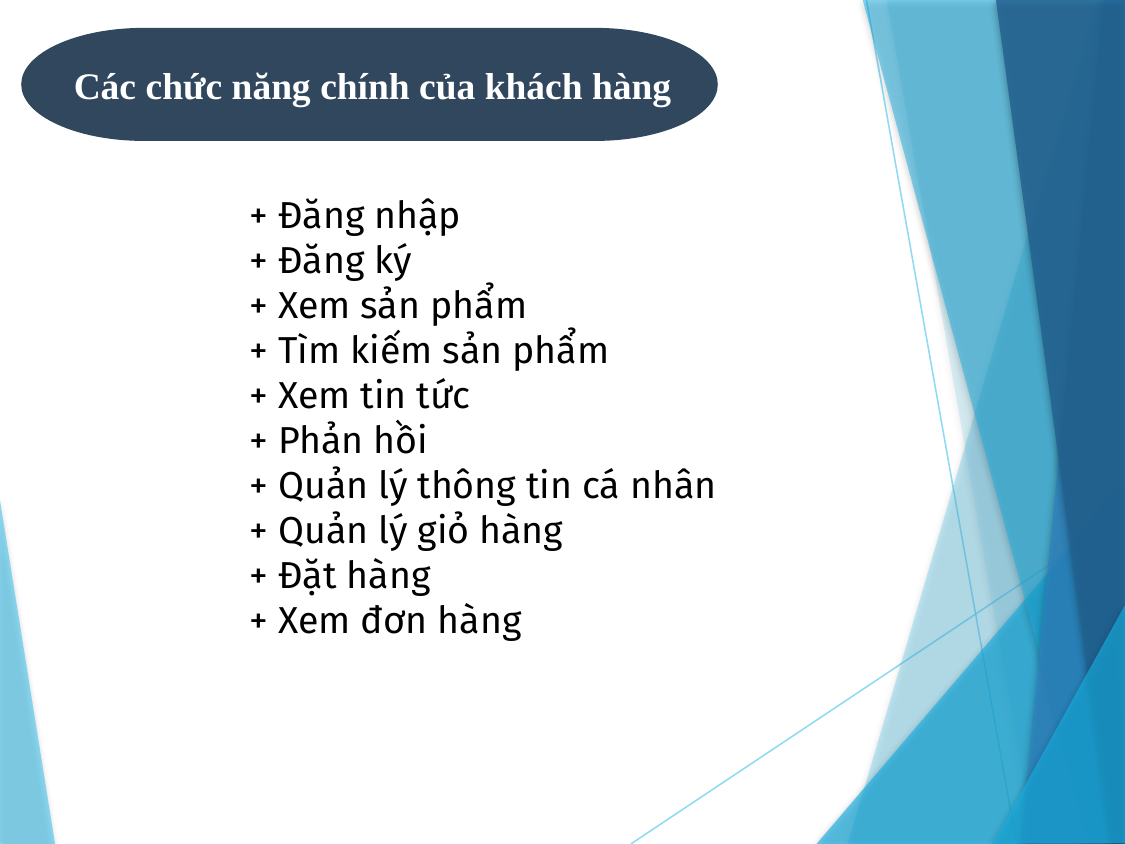

Các chức năng chính của khách hàng
	+ Đăng nhập
	+ Đăng ký
	+ Xem sản phẩm
	+ Tìm kiếm sản phẩm
	+ Xem tin tức
	+ Phản hồi
	+ Quản lý thông tin cá nhân
	+ Quản lý giỏ hàng
	+ Đặt hàng
	+ Xem đơn hàng